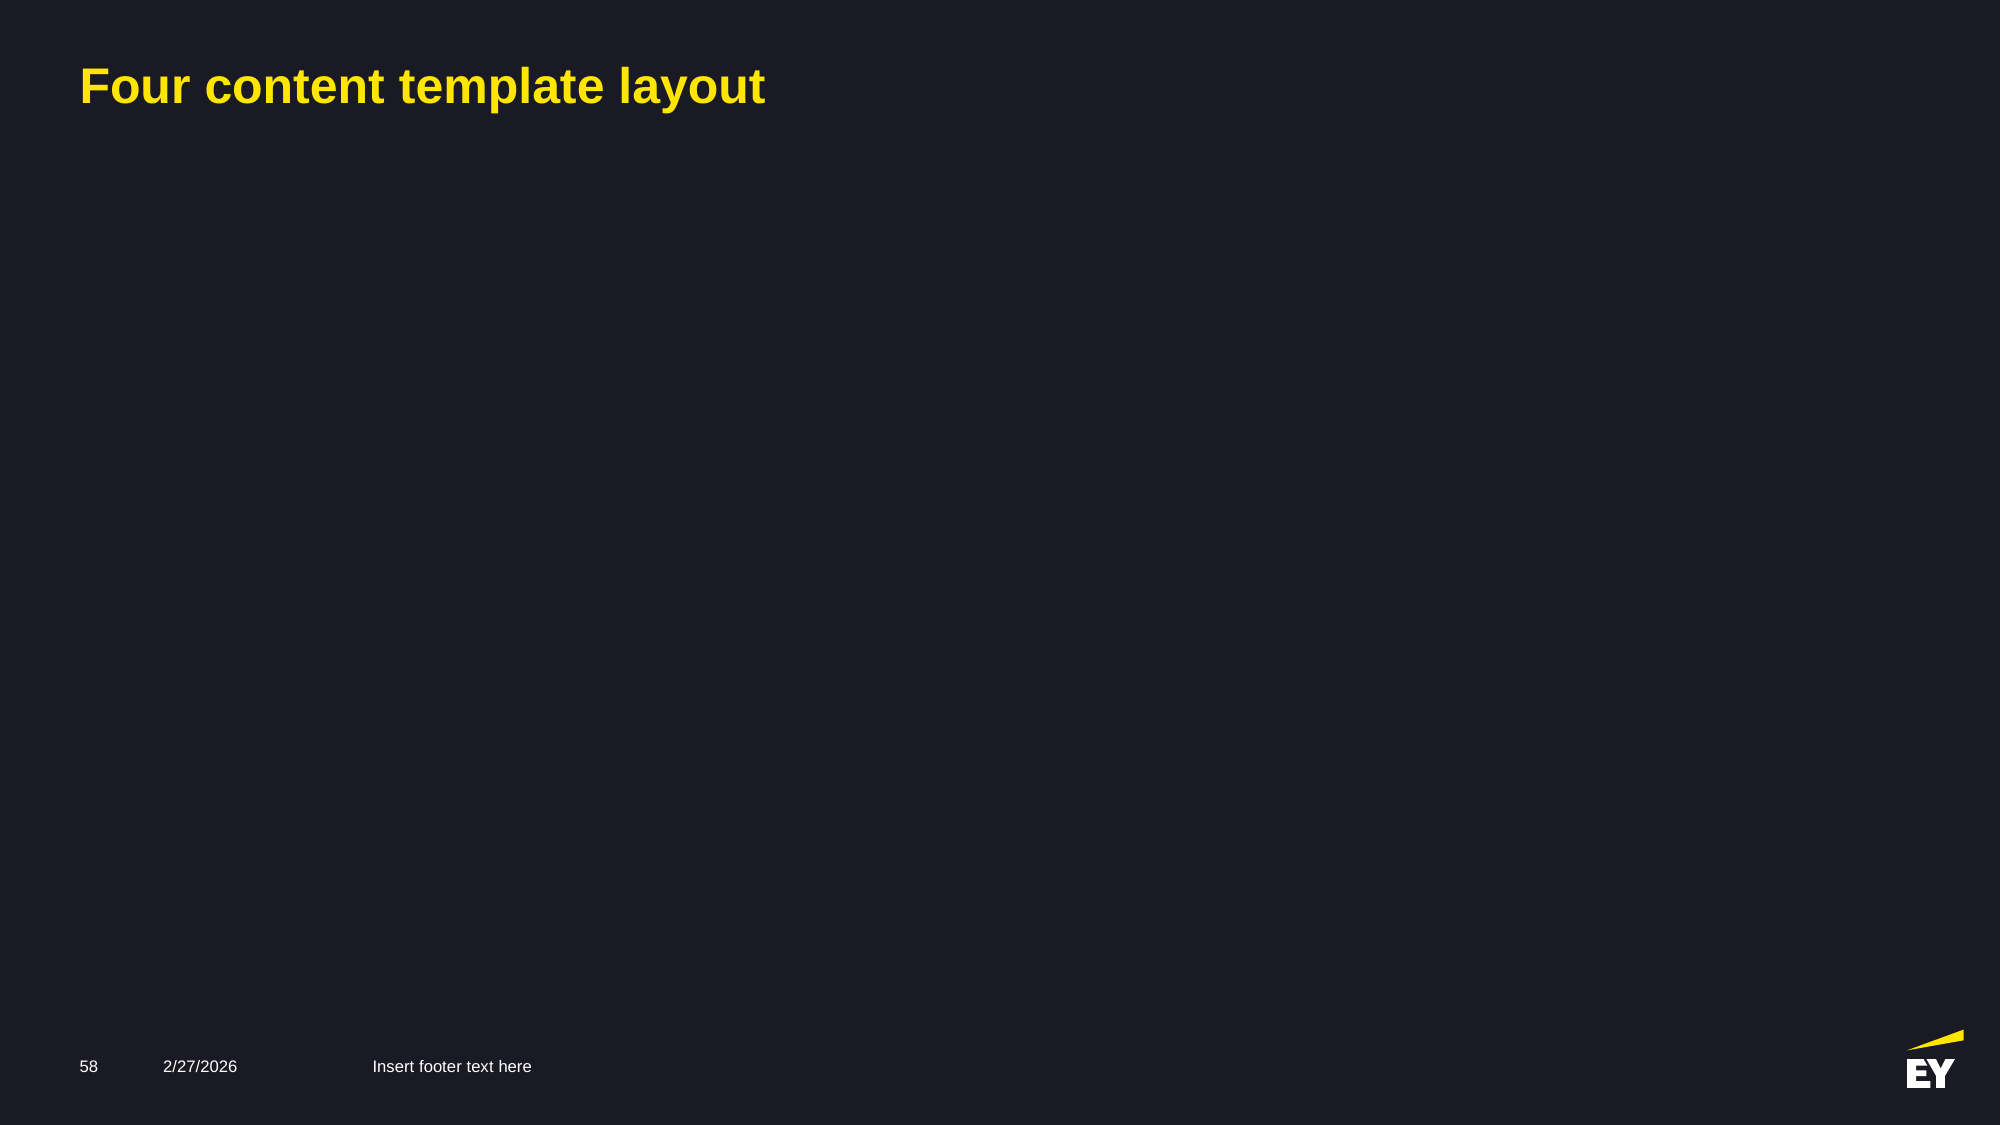

# Four content template layout

58
2/27/2026
Insert footer text here